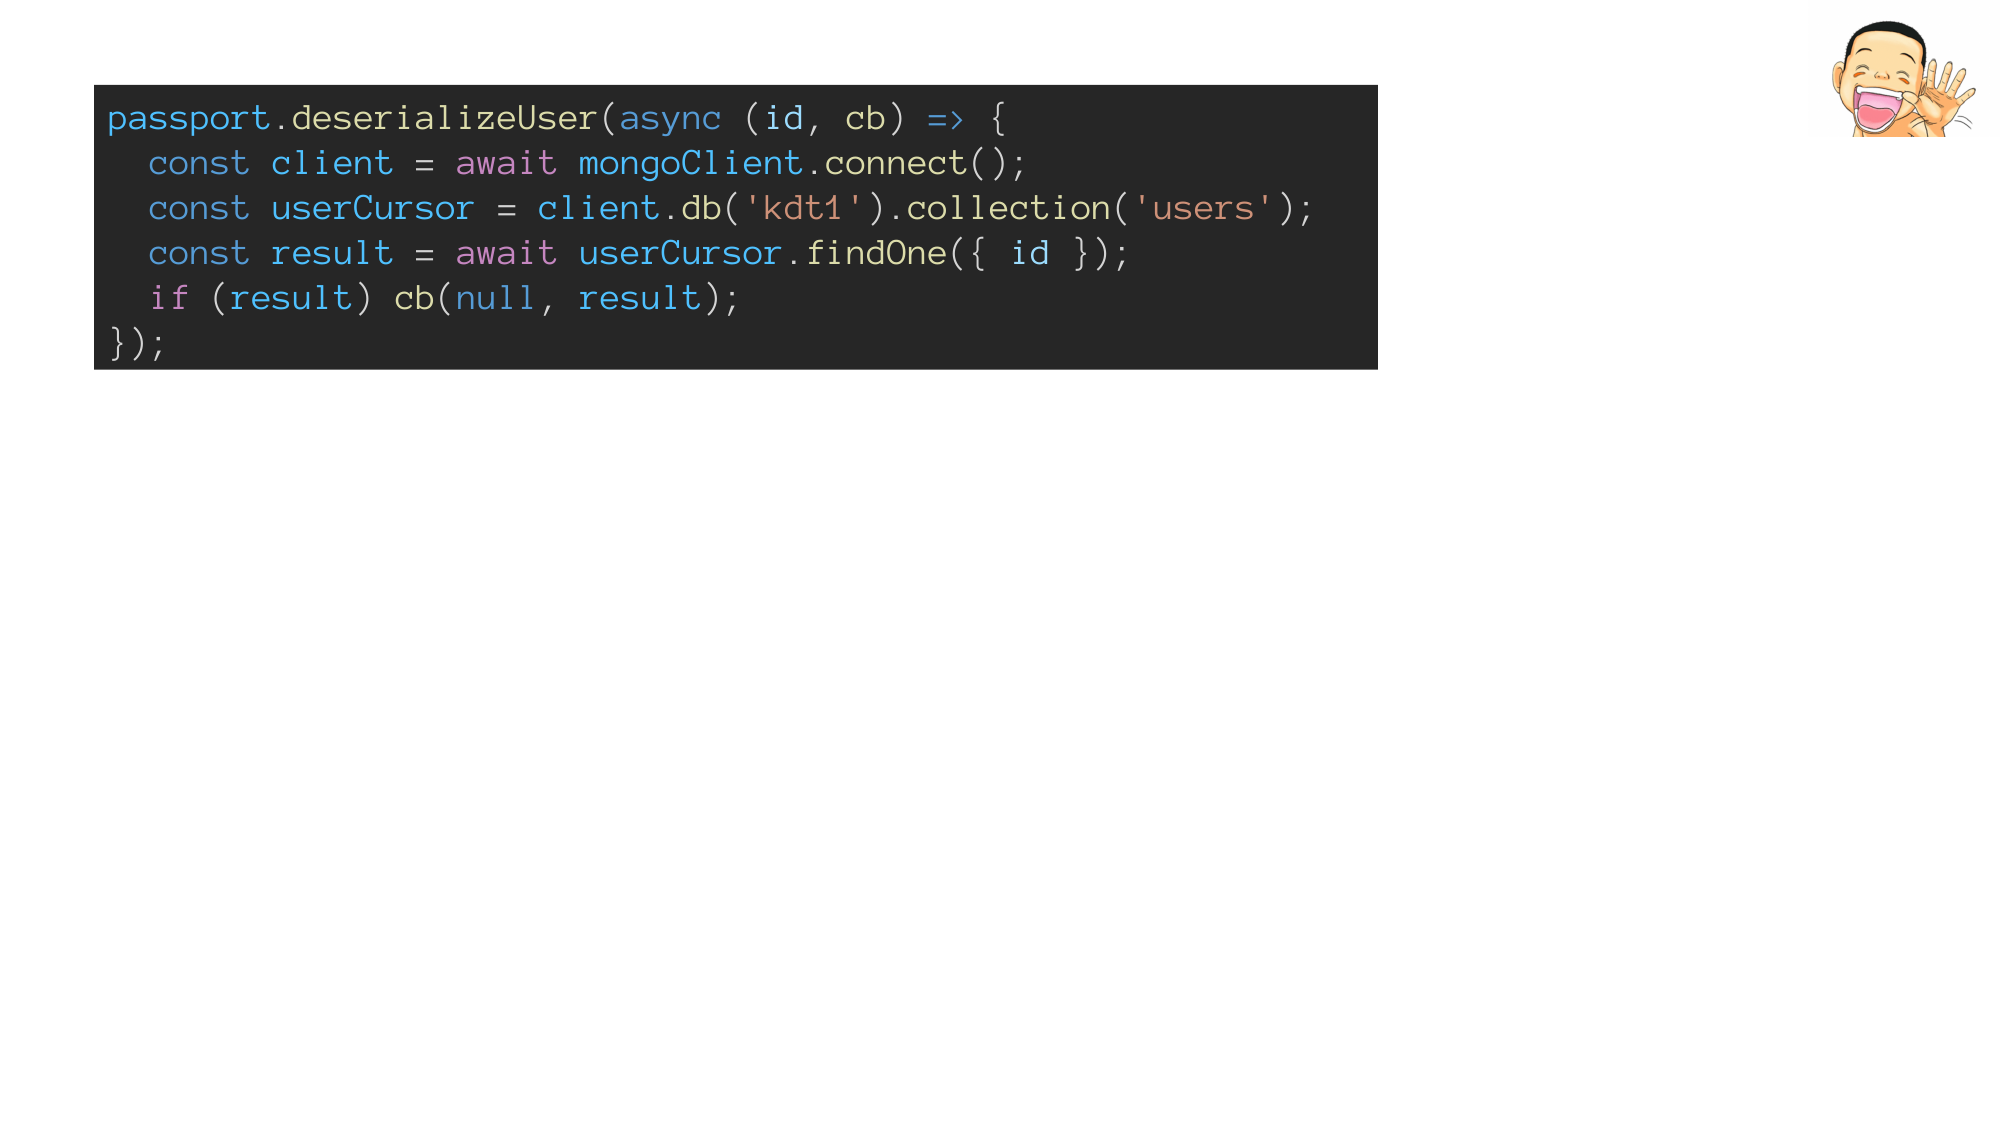

passport.deserializeUser(async (id, cb) => {
  const client = await mongoClient.connect();
  const userCursor = client.db('kdt1').collection('users');
  const result = await userCursor.findOne({ id });
  if (result) cb(null, result);
});